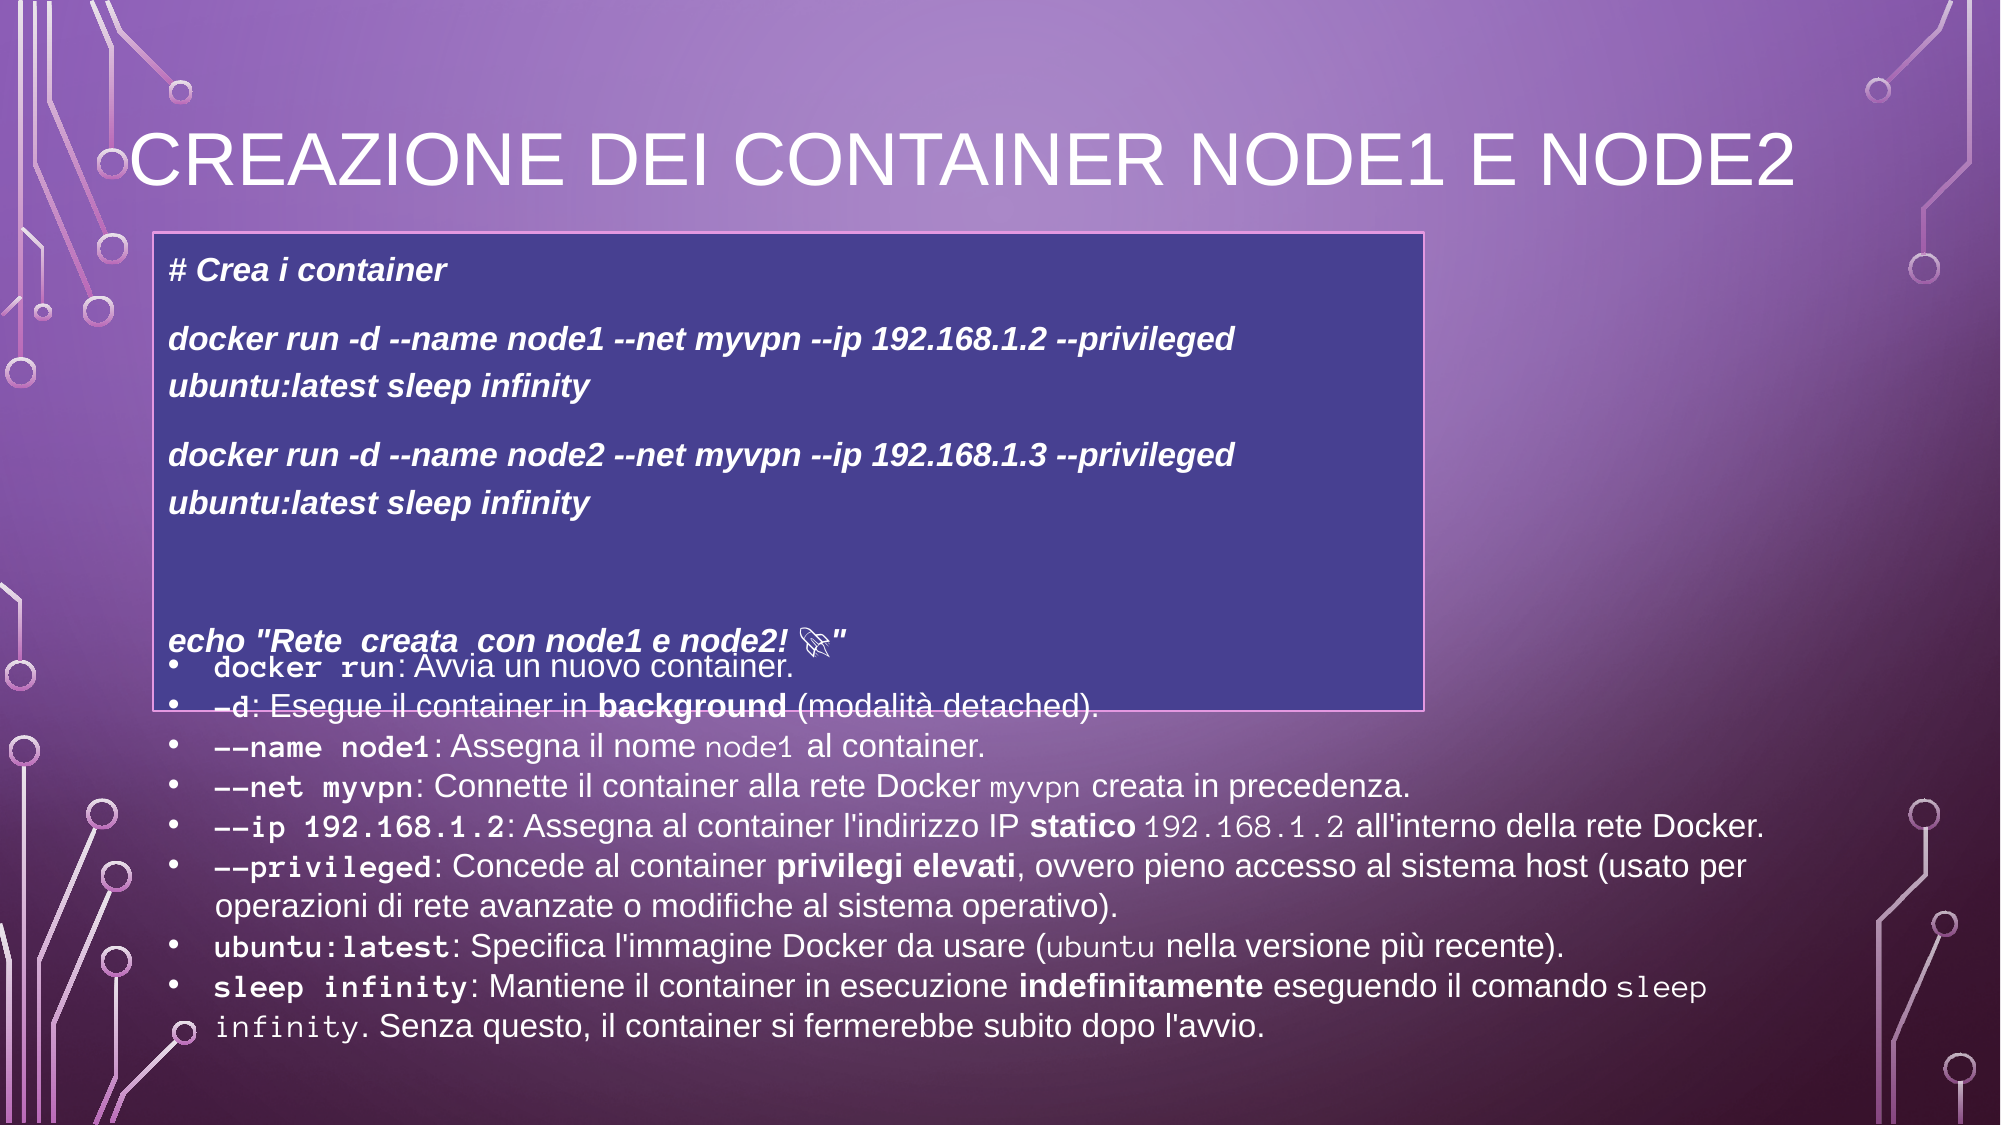

# Creazione dei container node1 e node2
# Crea i container
docker run -d --name node1 --net myvpn --ip 192.168.1.2 --privileged ubuntu:latest sleep infinity
docker run -d --name node2 --net myvpn --ip 192.168.1.3 --privileged ubuntu:latest sleep infinity

echo "Rete  creata  con node1 e node2! 🚀"

docker run: Avvia un nuovo container.
-d: Esegue il container in background (modalità detached).
--name node1: Assegna il nome node1 al container.
--net myvpn: Connette il container alla rete Docker myvpn creata in precedenza.
--ip 192.168.1.2: Assegna al container l'indirizzo IP statico 192.168.1.2 all'interno della rete Docker.
--privileged: Concede al container privilegi elevati, ovvero pieno accesso al sistema host (usato per operazioni di rete avanzate o modifiche al sistema operativo).
ubuntu:latest: Specifica l'immagine Docker da usare (ubuntu nella versione più recente).
sleep infinity: Mantiene il container in esecuzione indefinitamente eseguendo il comando sleep infinity. Senza questo, il container si fermerebbe subito dopo l'avvio.